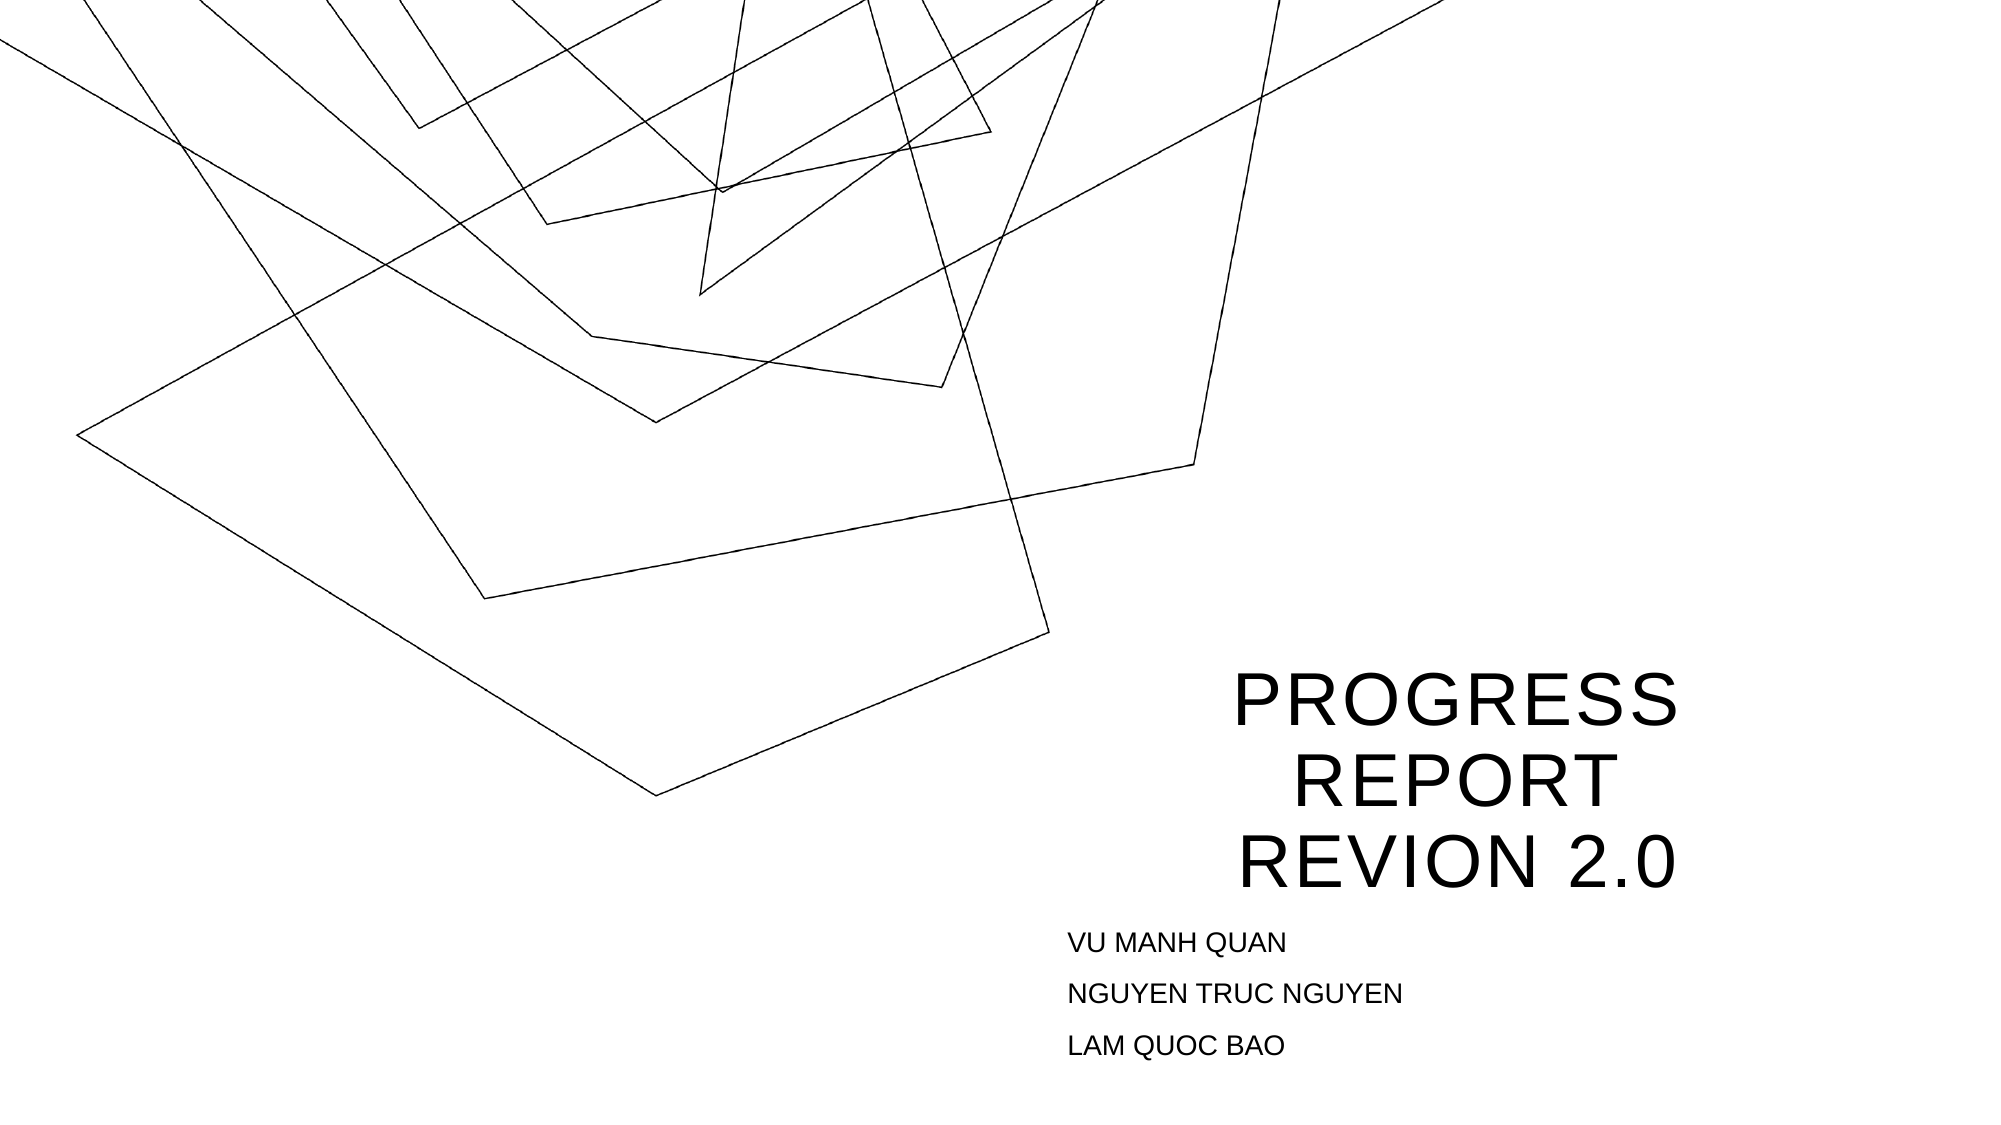

# Progress report REVION 2.0
VU MANH QUAN
NGUYEN TRUC NGUYEN
LAM QUOC BAO